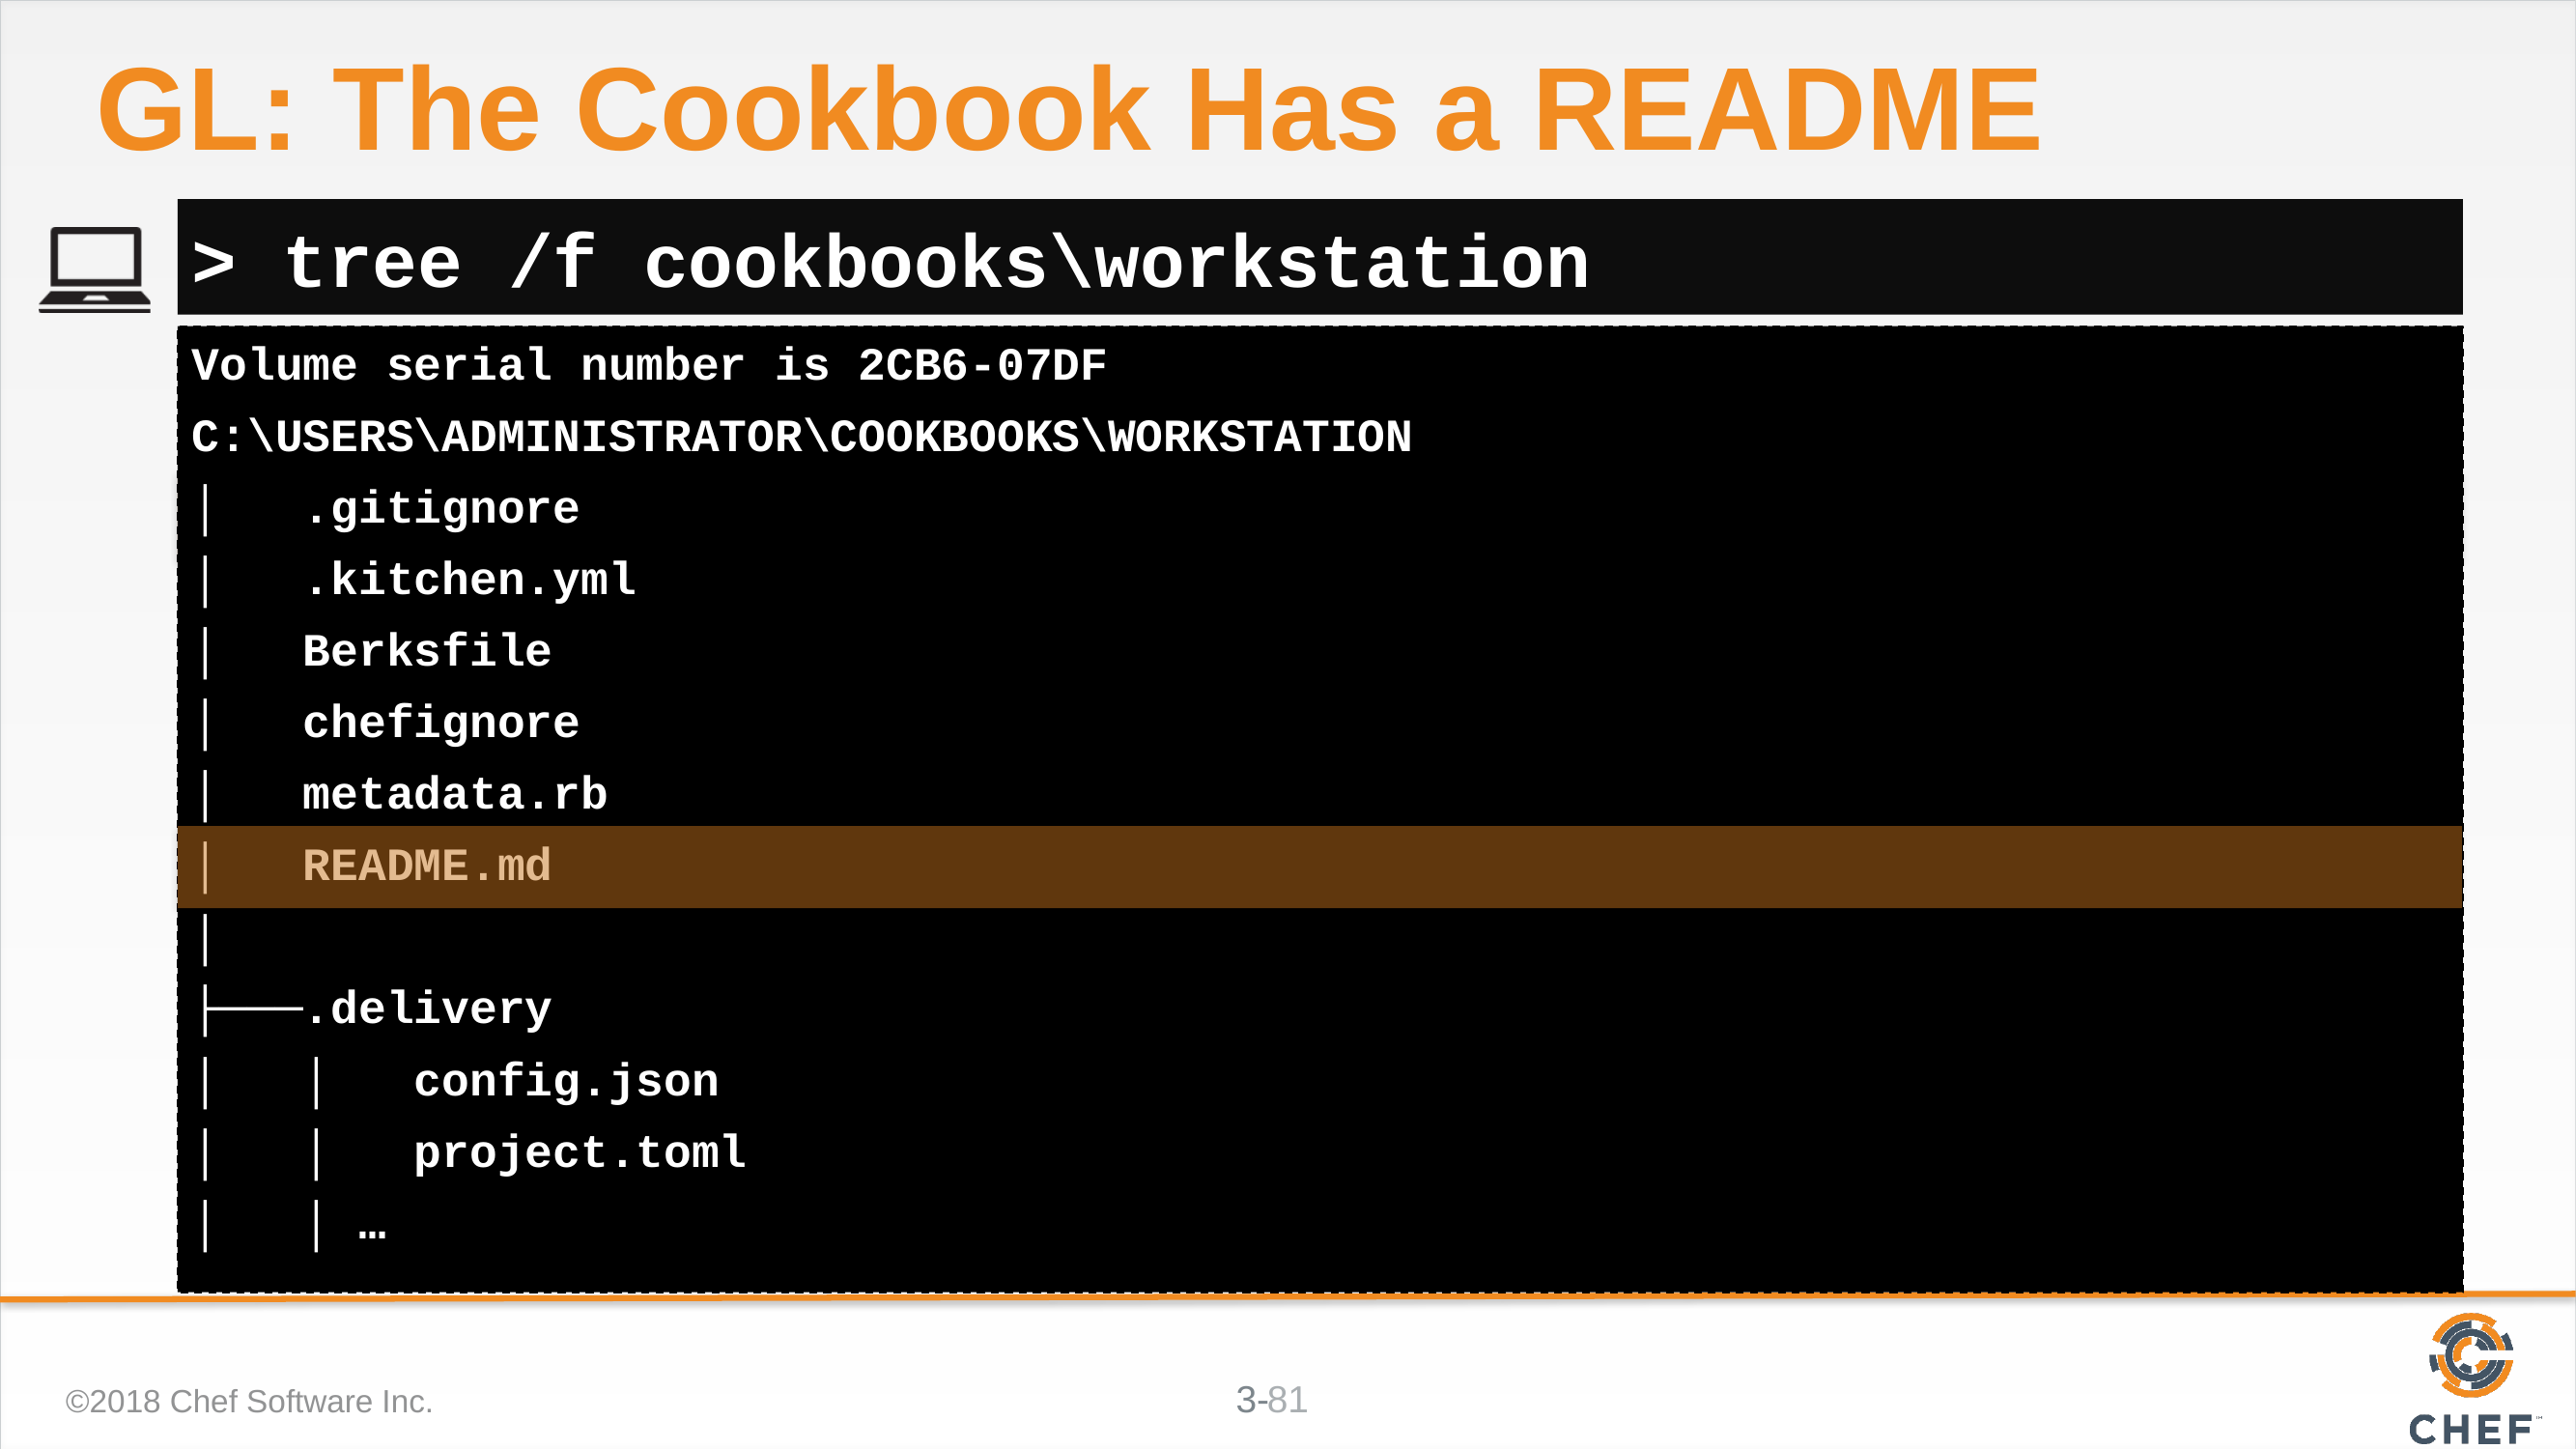

# GL: The Cookbook Has a README
> tree /f cookbooks\workstation
Volume serial number is 2CB6-07DF
C:\USERS\ADMINISTRATOR\COOKBOOKS\WORKSTATION
│   .gitignore
│   .kitchen.yml
│   Berksfile
│   chefignore
│   metadata.rb
│   README.md
│
├───.delivery
│   │   config.json
│   │   project.toml
│   │ …

©2018 Chef Software Inc.
81